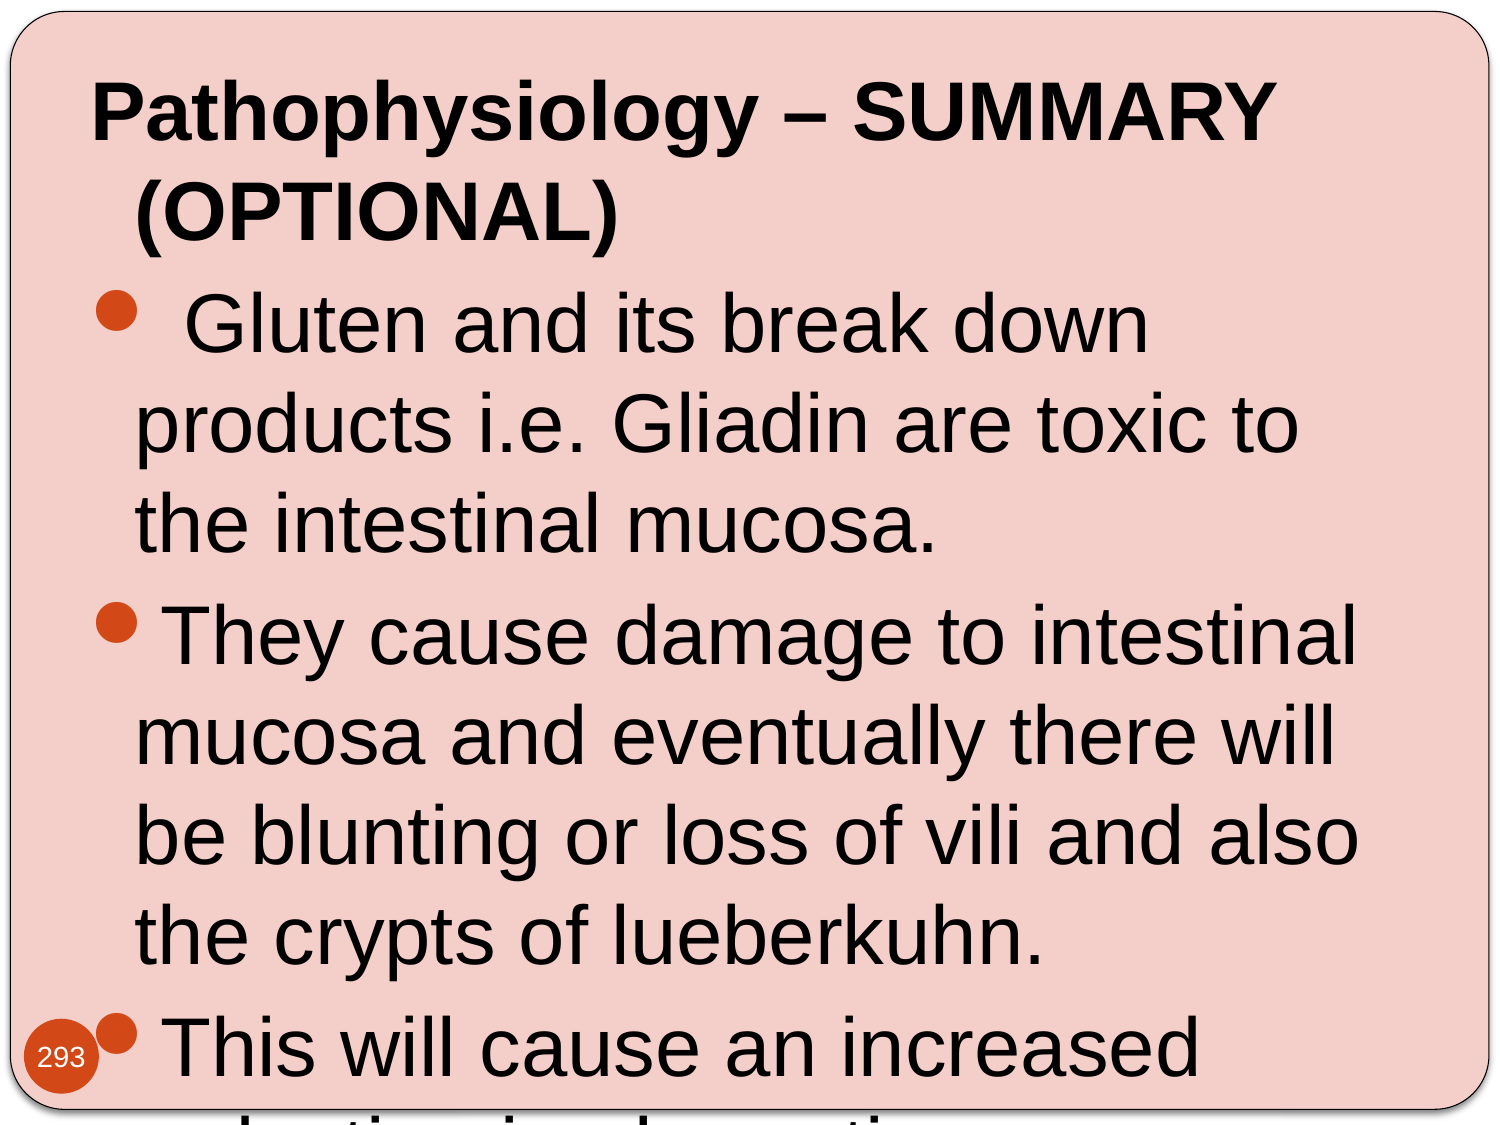

Pathophysiology – SUMMARY  (OPTIONAL)
 Gluten and its break down products i.e. Gliadin are toxic to the intestinal mucosa.
They cause damage to intestinal mucosa and eventually there will be blunting or loss of vili and also the crypts of lueberkuhn.
This will cause an increased reduction in absorption.
293